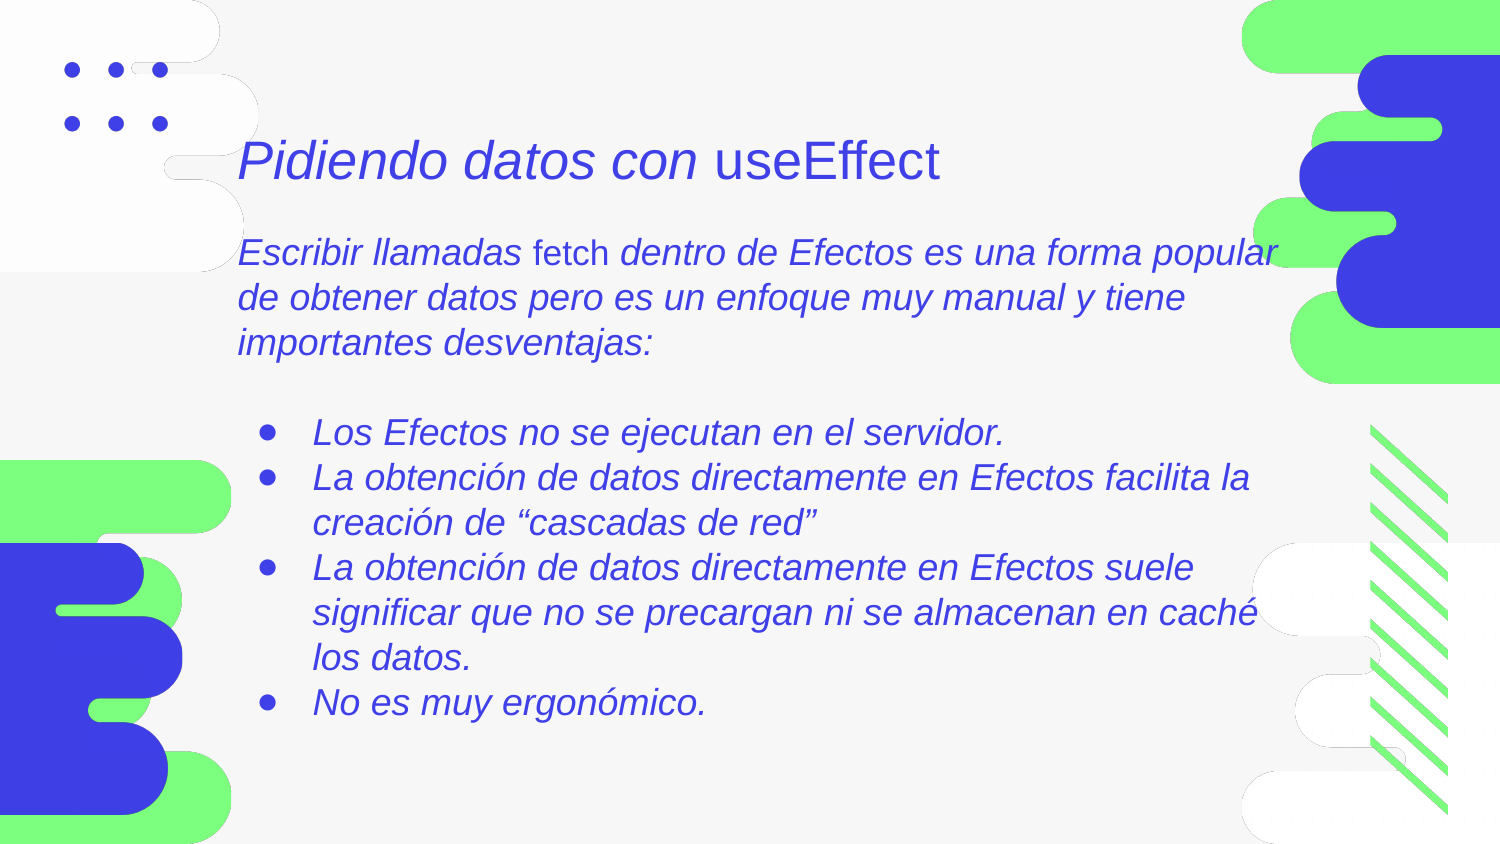

Pidiendo datos con useEffect
Escribir llamadas fetch dentro de Efectos es una forma popular de obtener datos pero es un enfoque muy manual y tiene importantes desventajas:

Los Efectos no se ejecutan en el servidor.
La obtención de datos directamente en Efectos facilita la creación de “cascadas de red”
La obtención de datos directamente en Efectos suele significar que no se precargan ni se almacenan en caché los datos.
No es muy ergonómico.